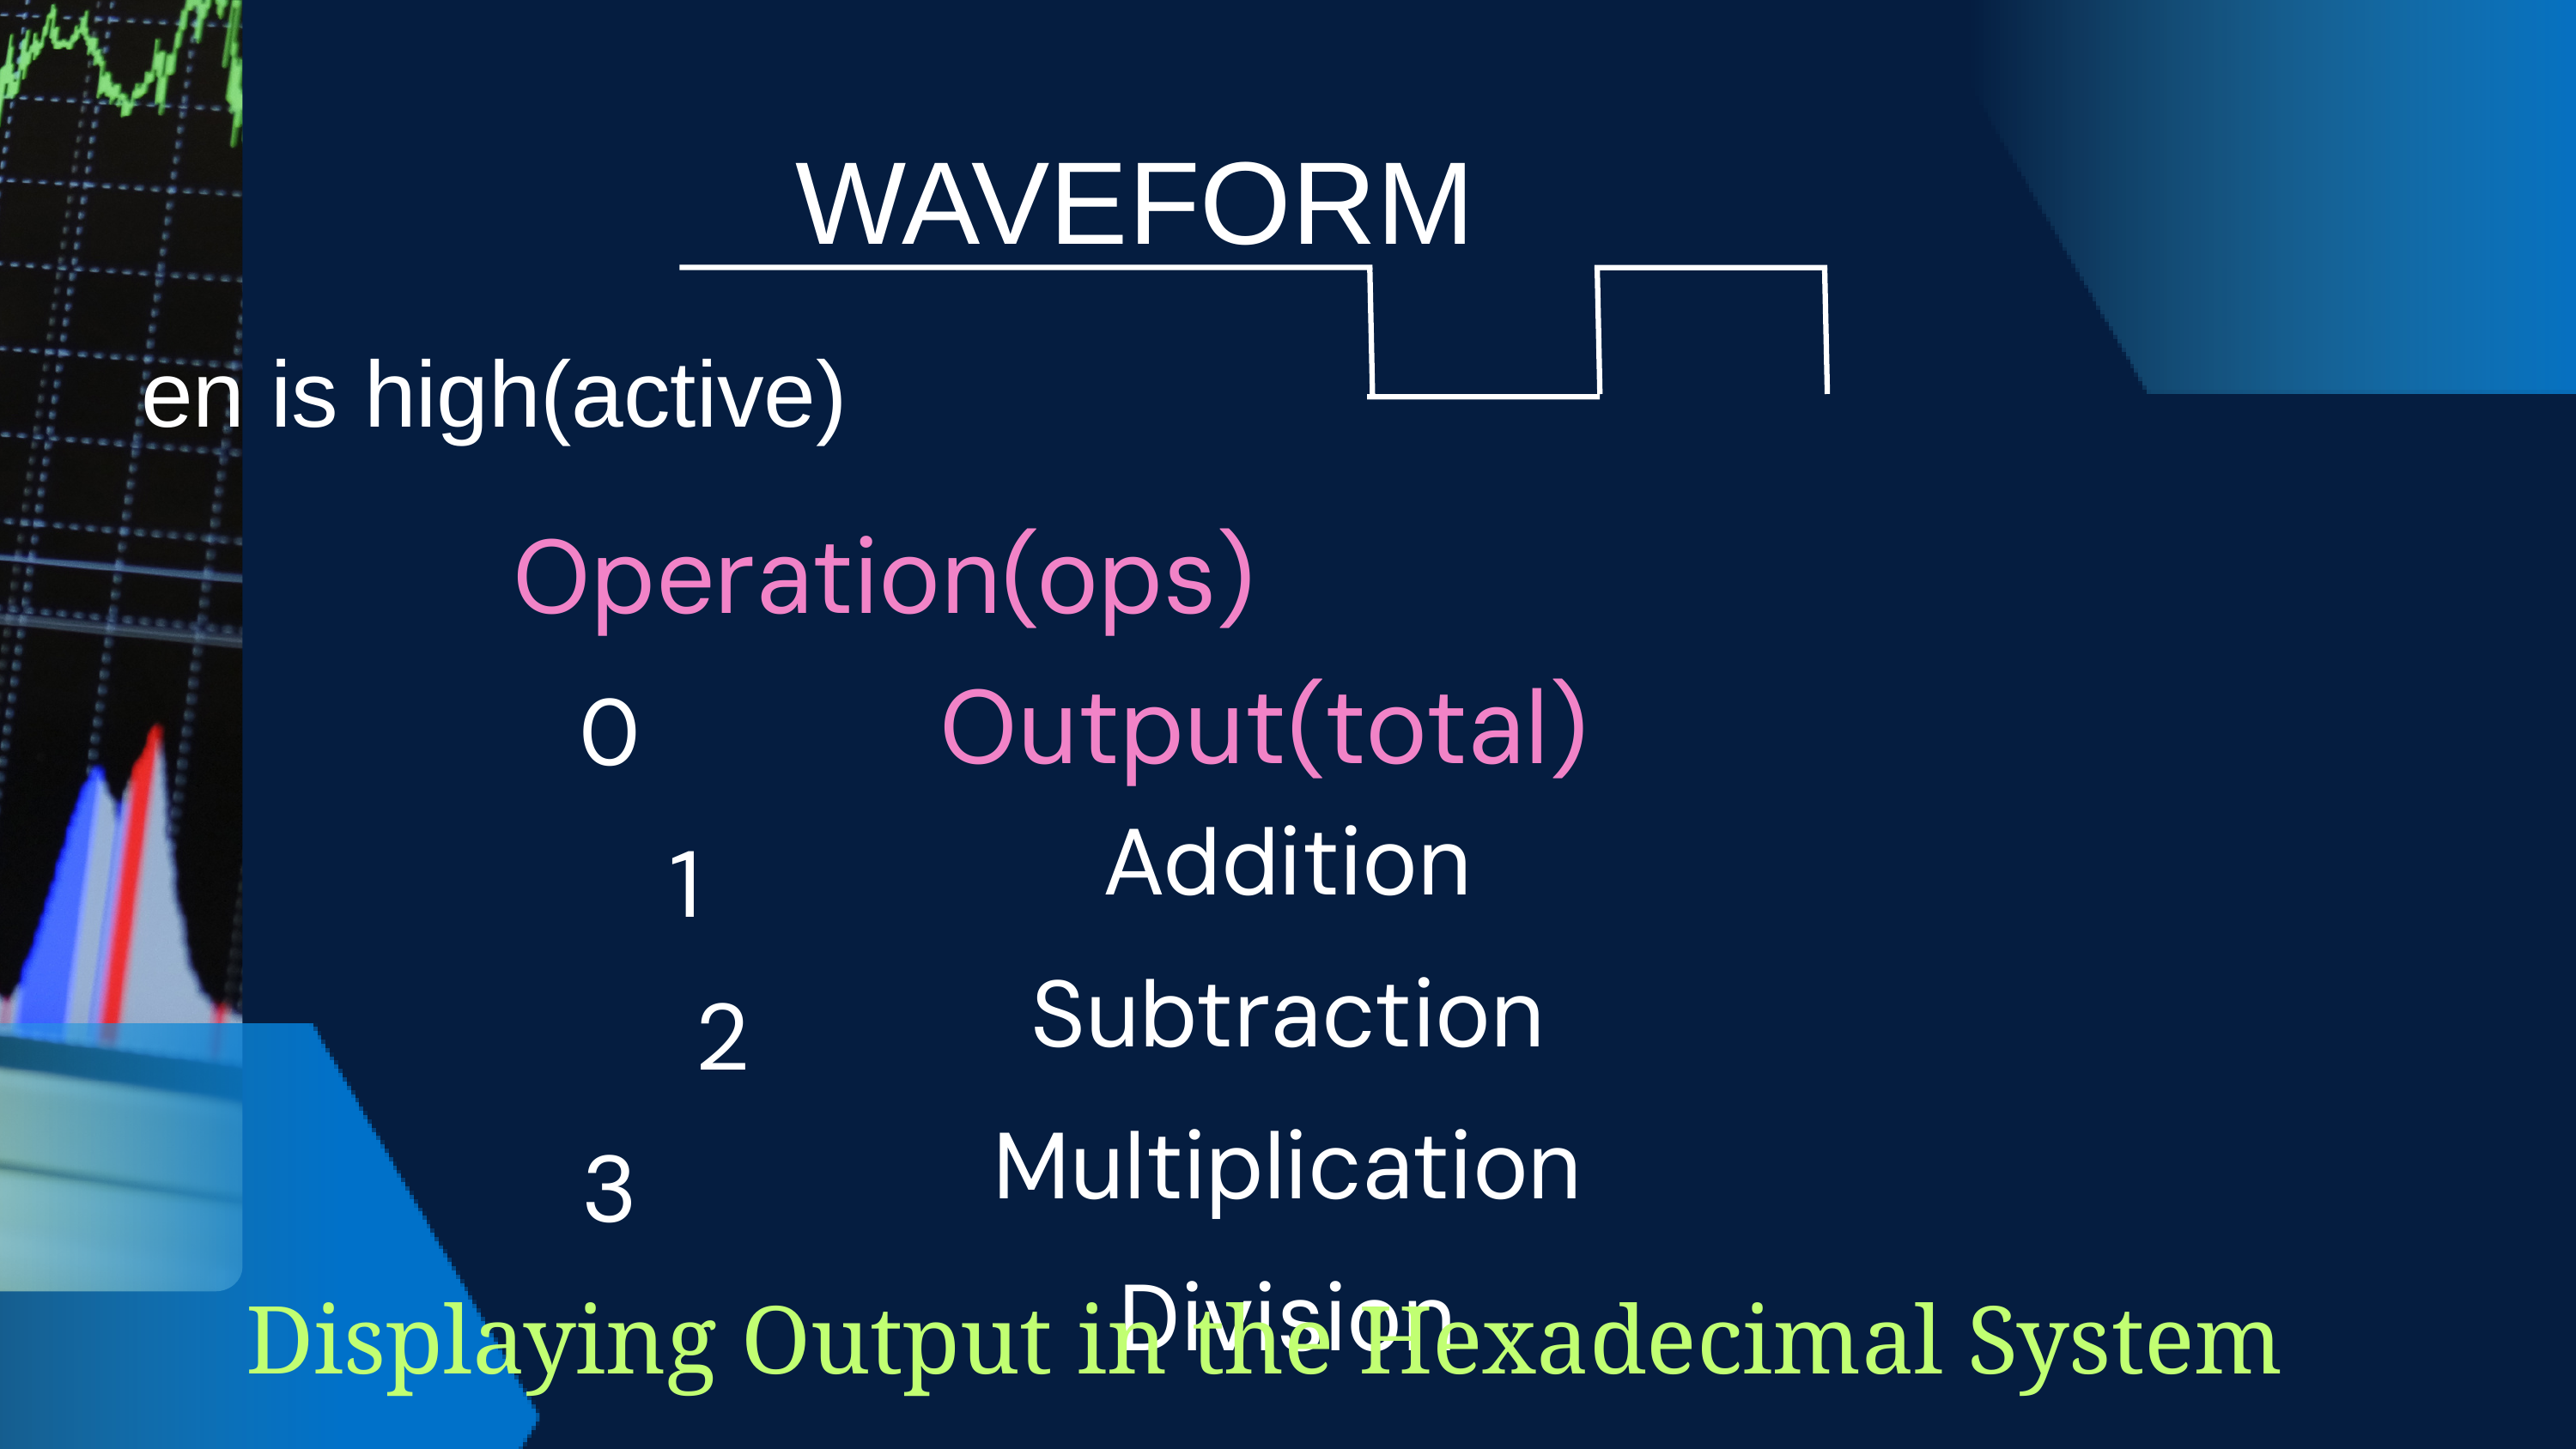

WAVEFORM

en is high(active)

Operation(ops)                            Output(total)
0                                                       Addition
1                                                 Subtraction
2                                              Multiplication

3                                                       Division
Displaying Output in the Hexadecimal System